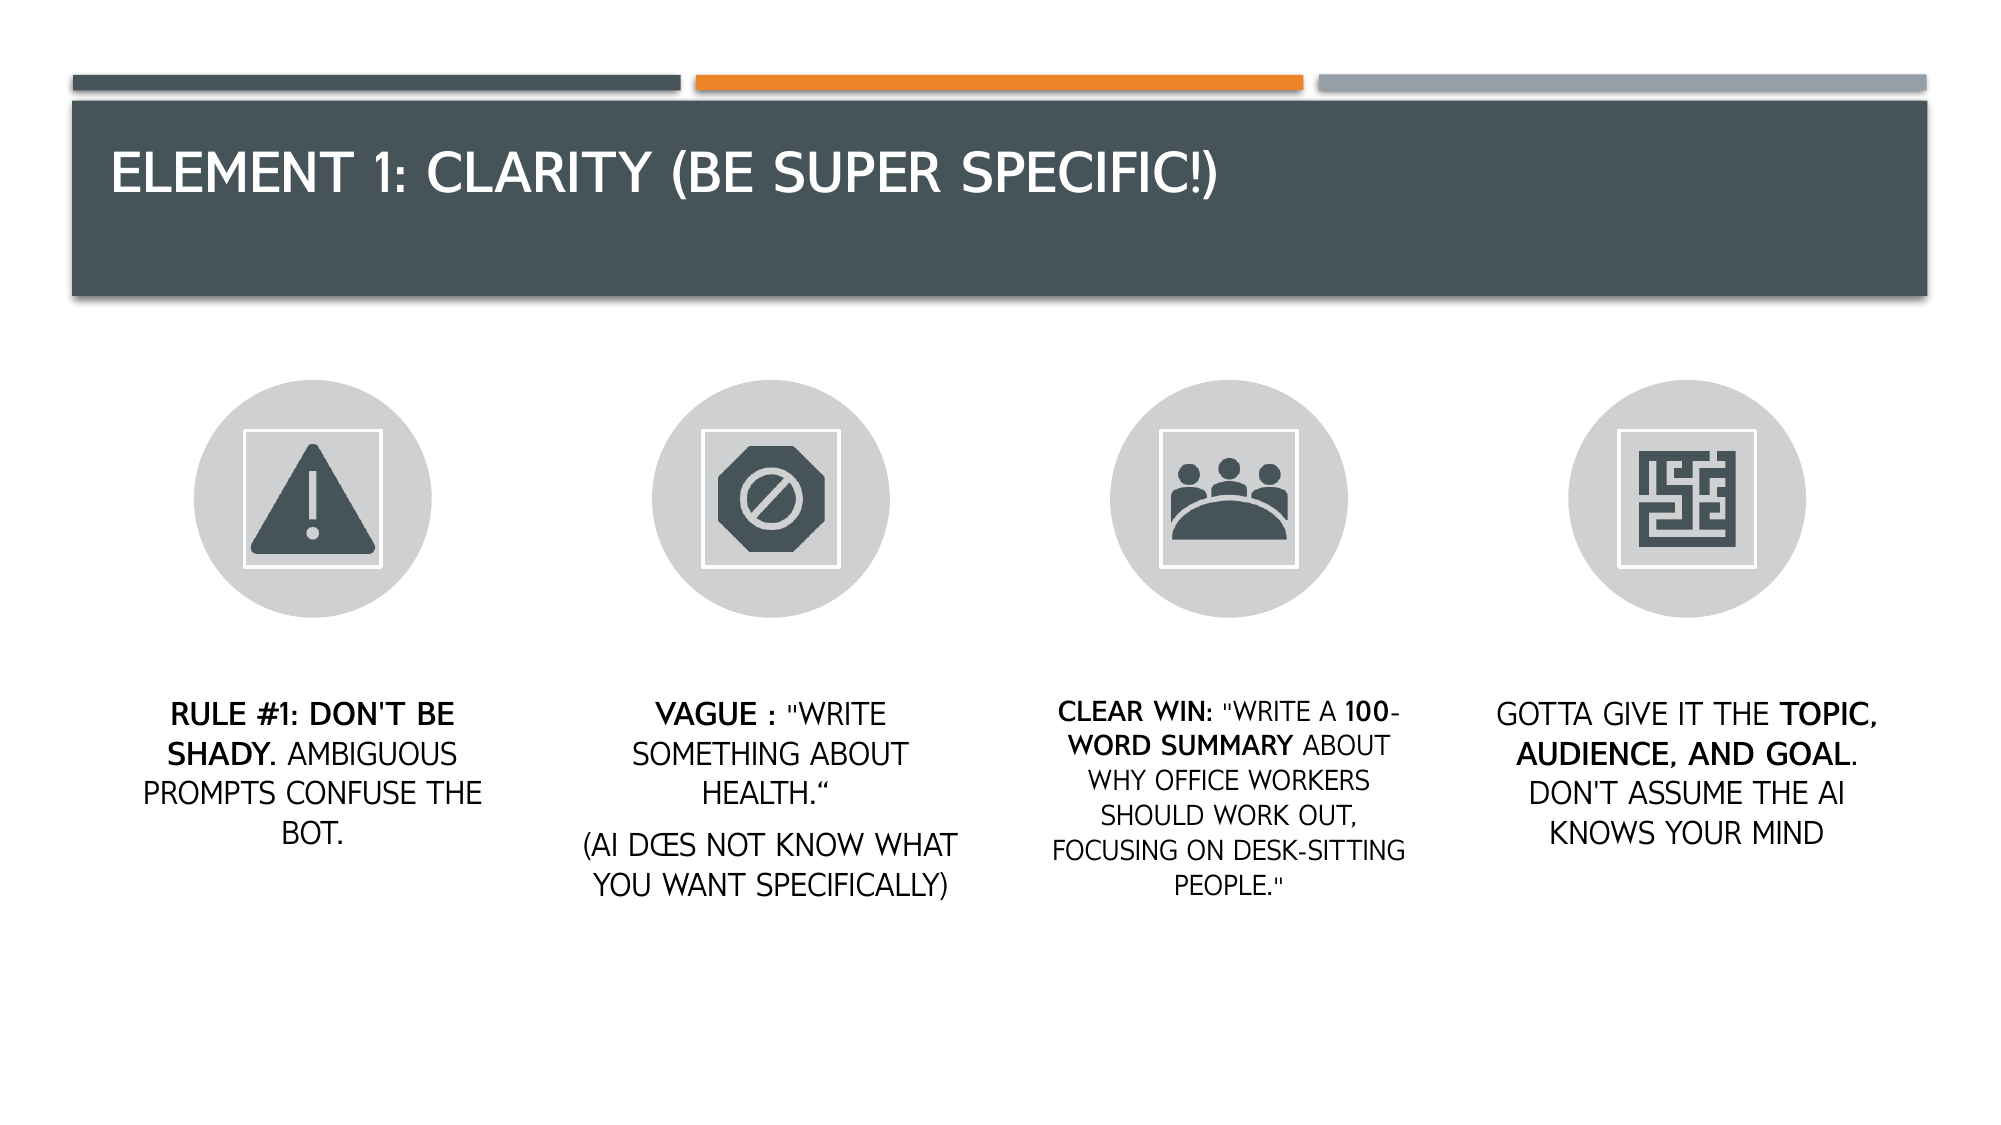

# Element 1: Clarity (Be Super Specific!)
Rule #1: Don't be shady. Ambiguous prompts confuse the bot.
Vague : "Write something about health.“
(AI does not know what you want specifically)
Clear win: "Write a 100-word summary about why office workers should work out, focusing on desk-sitting people."
Gotta give it the topic, audience, and goal. Don't assume the AI knows your mind